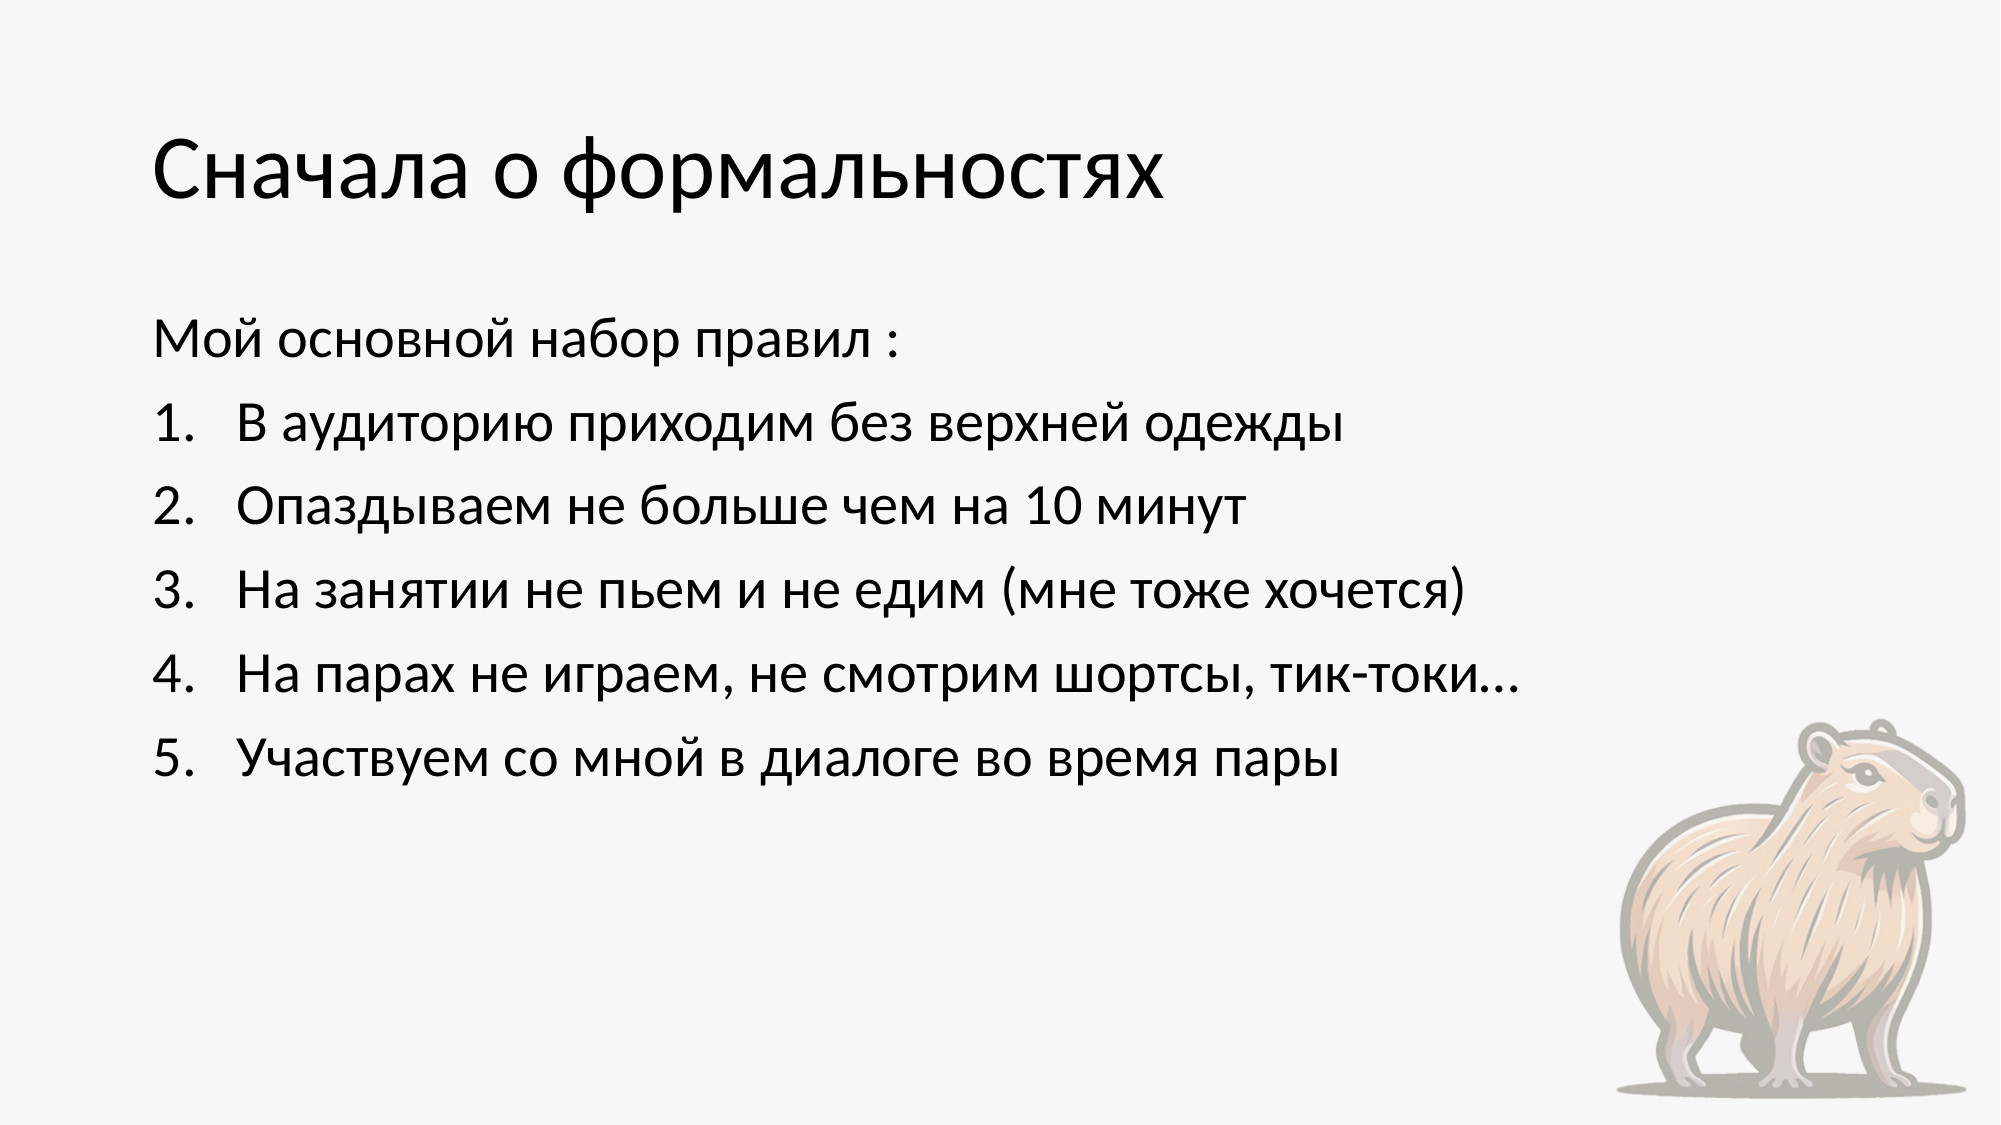

# Сначала о формальностях
Мой основной набор правил :
В аудиторию приходим без верхней одежды
Опаздываем не больше чем на 10 минут
На занятии не пьем и не едим (мне тоже хочется)
На парах не играем, не смотрим шортсы, тик-токи…
Участвуем со мной в диалоге во время пары